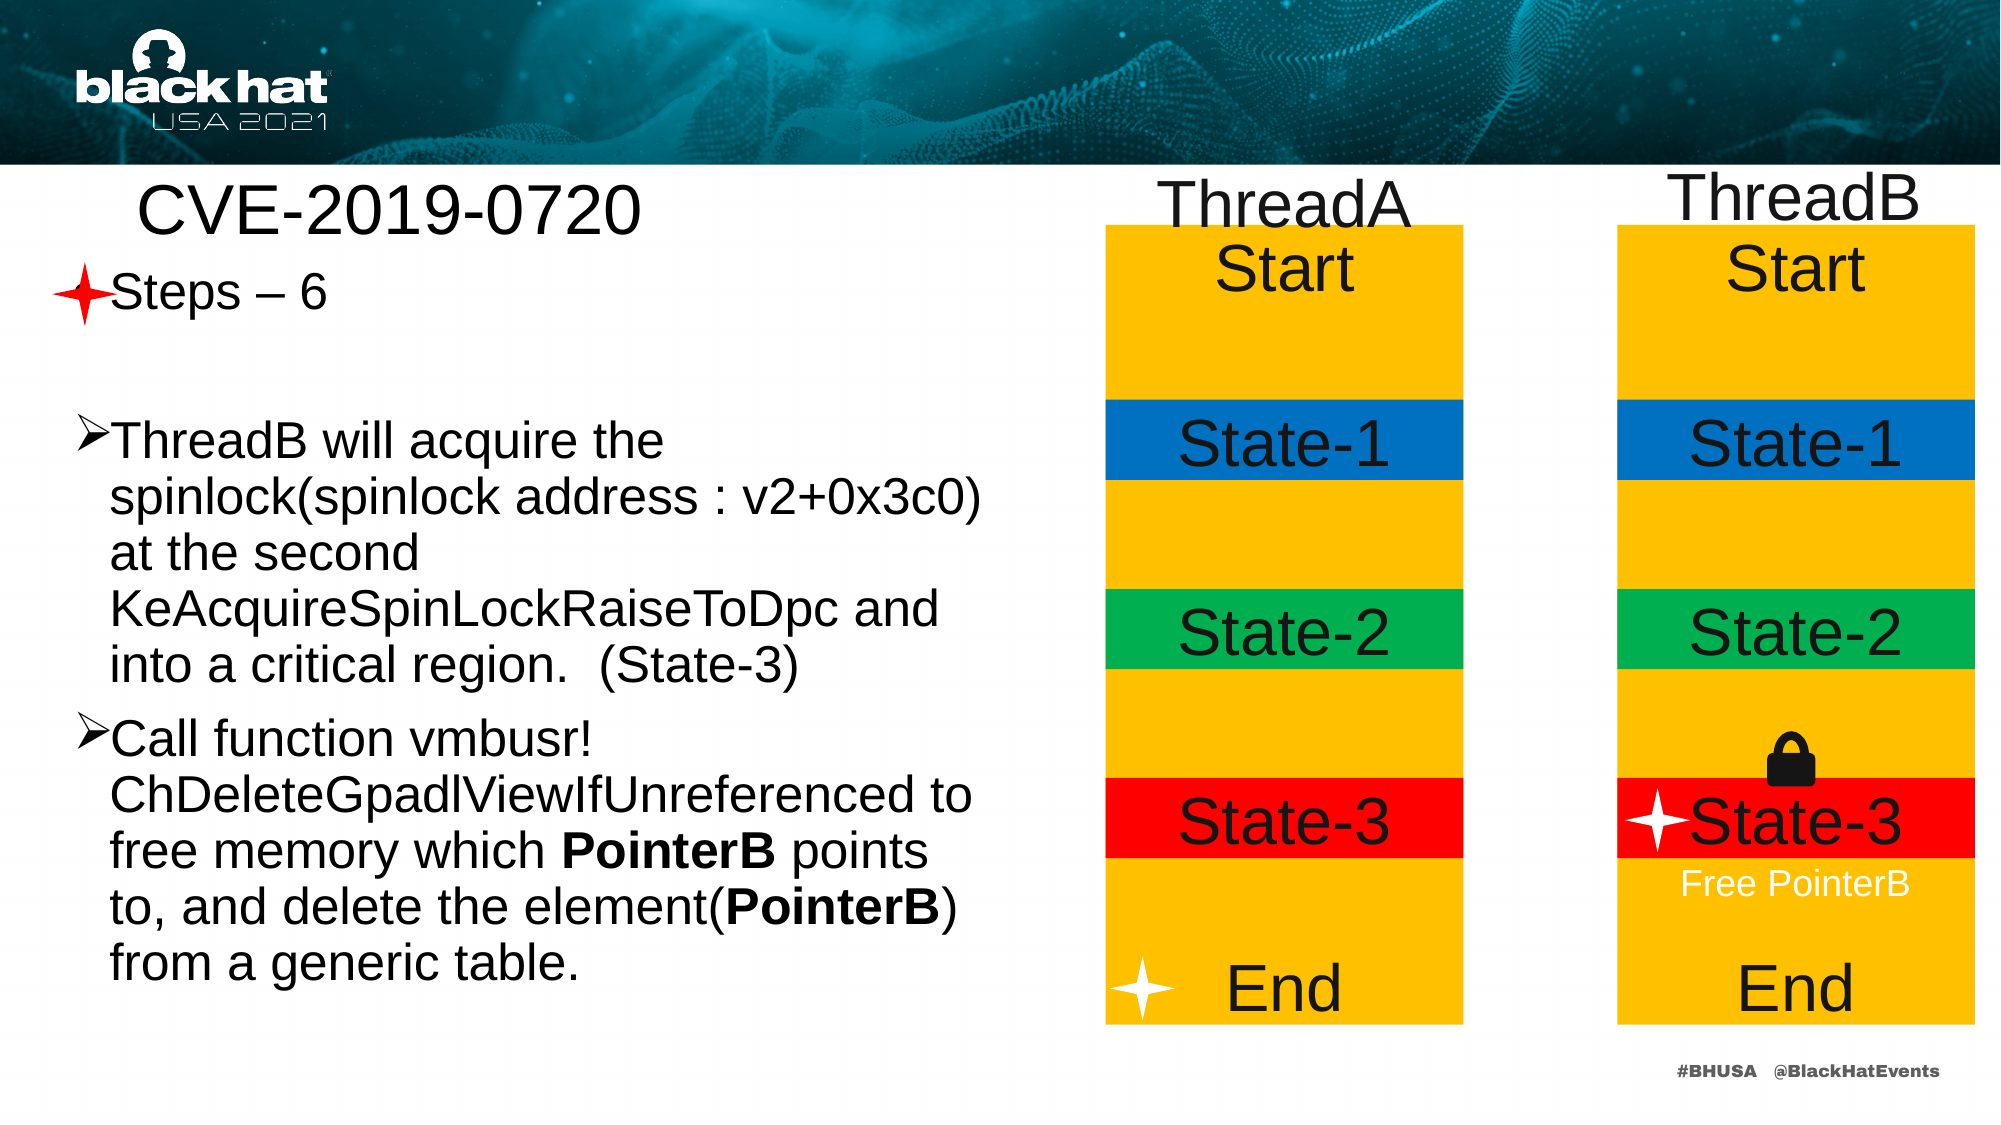

ThreadB
ThreadA
CVE-2019-0720
Start

End
Start

End
Steps – 6

ThreadB will acquire the spinlock(spinlock address : v2+0x3c0) at the second KeAcquireSpinLockRaiseToDpc and into a critical region.  (State-3)
Call function vmbusr!ChDeleteGpadlViewIfUnreferenced to free memory which PointerB points to, and delete the element(PointerB) from a generic table.

State-1
State-1
State-2
State-2
State-3
State-3

Free PointerB